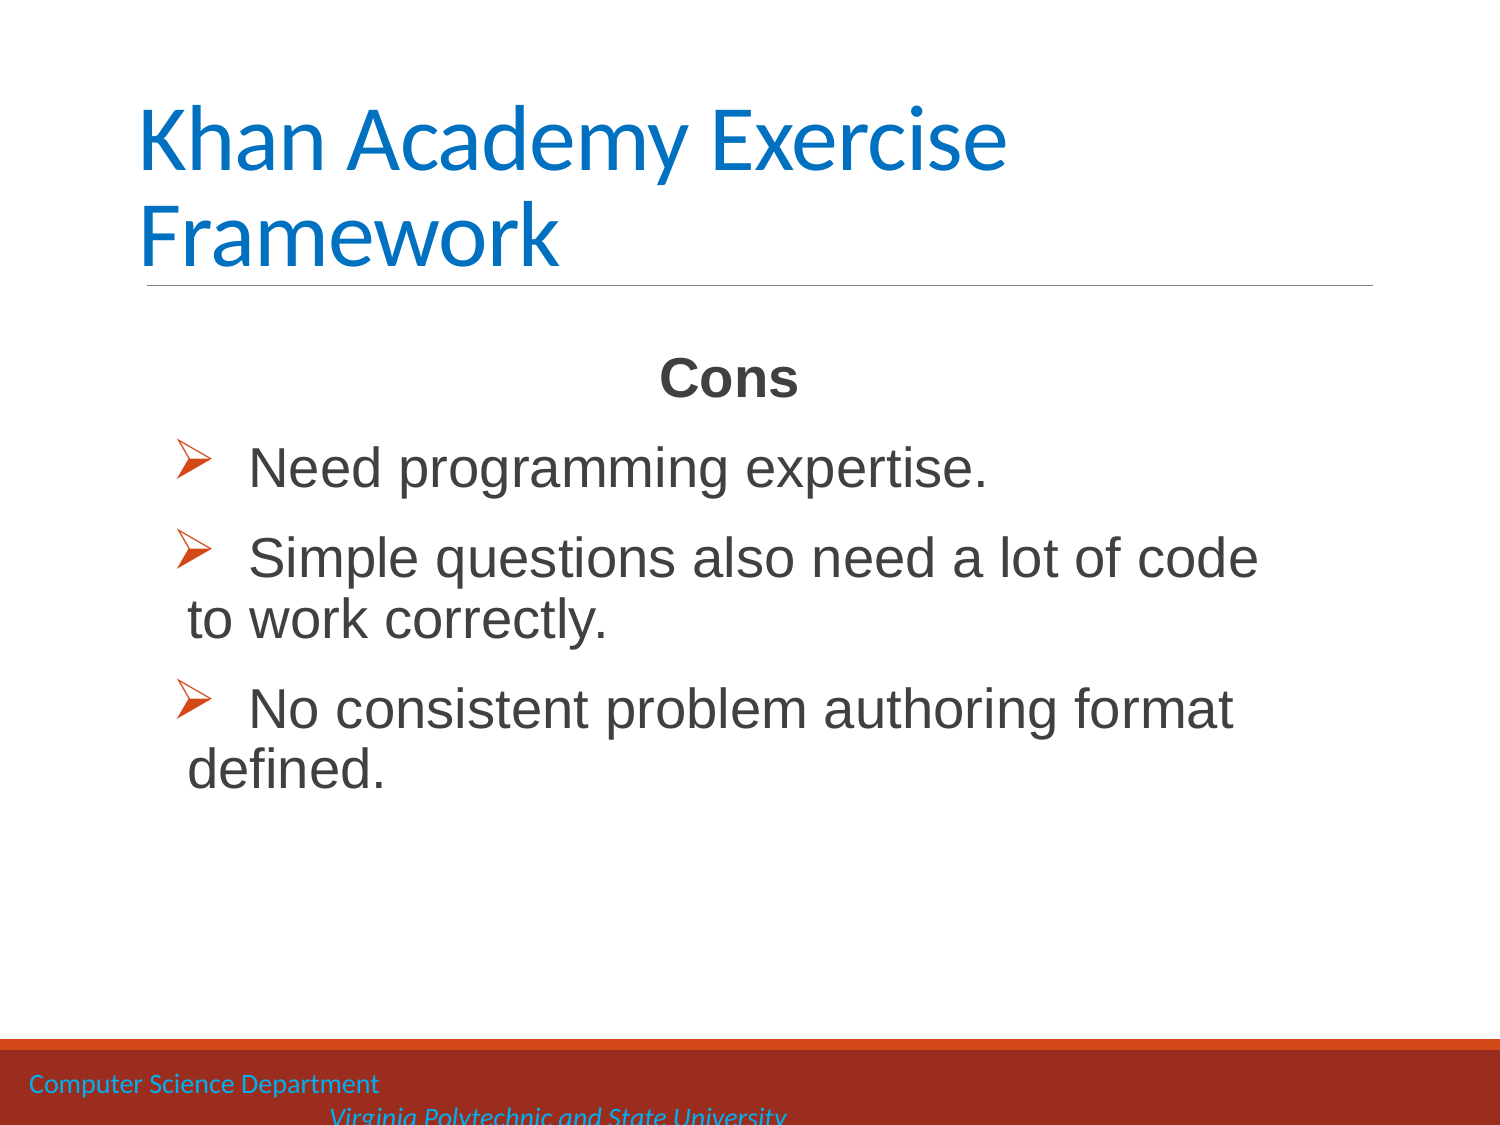

# Khan Academy Exercise Framework
Cons
  Need programming expertise.
  Simple questions also need a lot of code to work correctly.
  No consistent problem authoring format defined.

Computer Science Department 		   			    				Virginia Polytechnic and State University